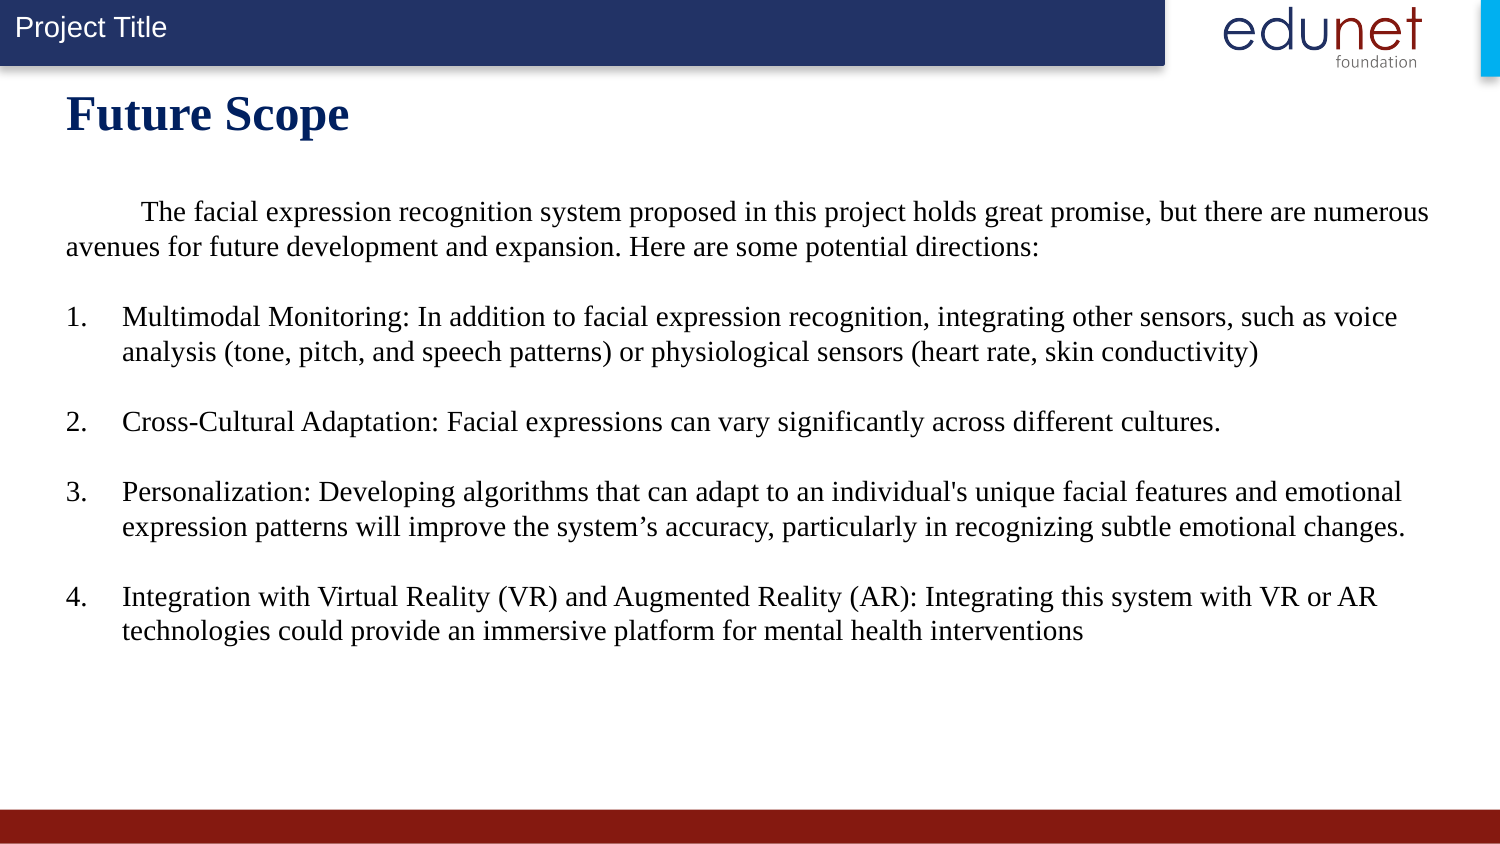

# Future Scope

The facial expression recognition system proposed in this project holds great promise, but there are numerous avenues for future development and expansion. Here are some potential directions:

Multimodal Monitoring: In addition to facial expression recognition, integrating other sensors, such as voice analysis (tone, pitch, and speech patterns) or physiological sensors (heart rate, skin conductivity)

Cross-Cultural Adaptation: Facial expressions can vary significantly across different cultures.

Personalization: Developing algorithms that can adapt to an individual's unique facial features and emotional expression patterns will improve the system’s accuracy, particularly in recognizing subtle emotional changes.

Integration with Virtual Reality (VR) and Augmented Reality (AR): Integrating this system with VR or AR technologies could provide an immersive platform for mental health interventions